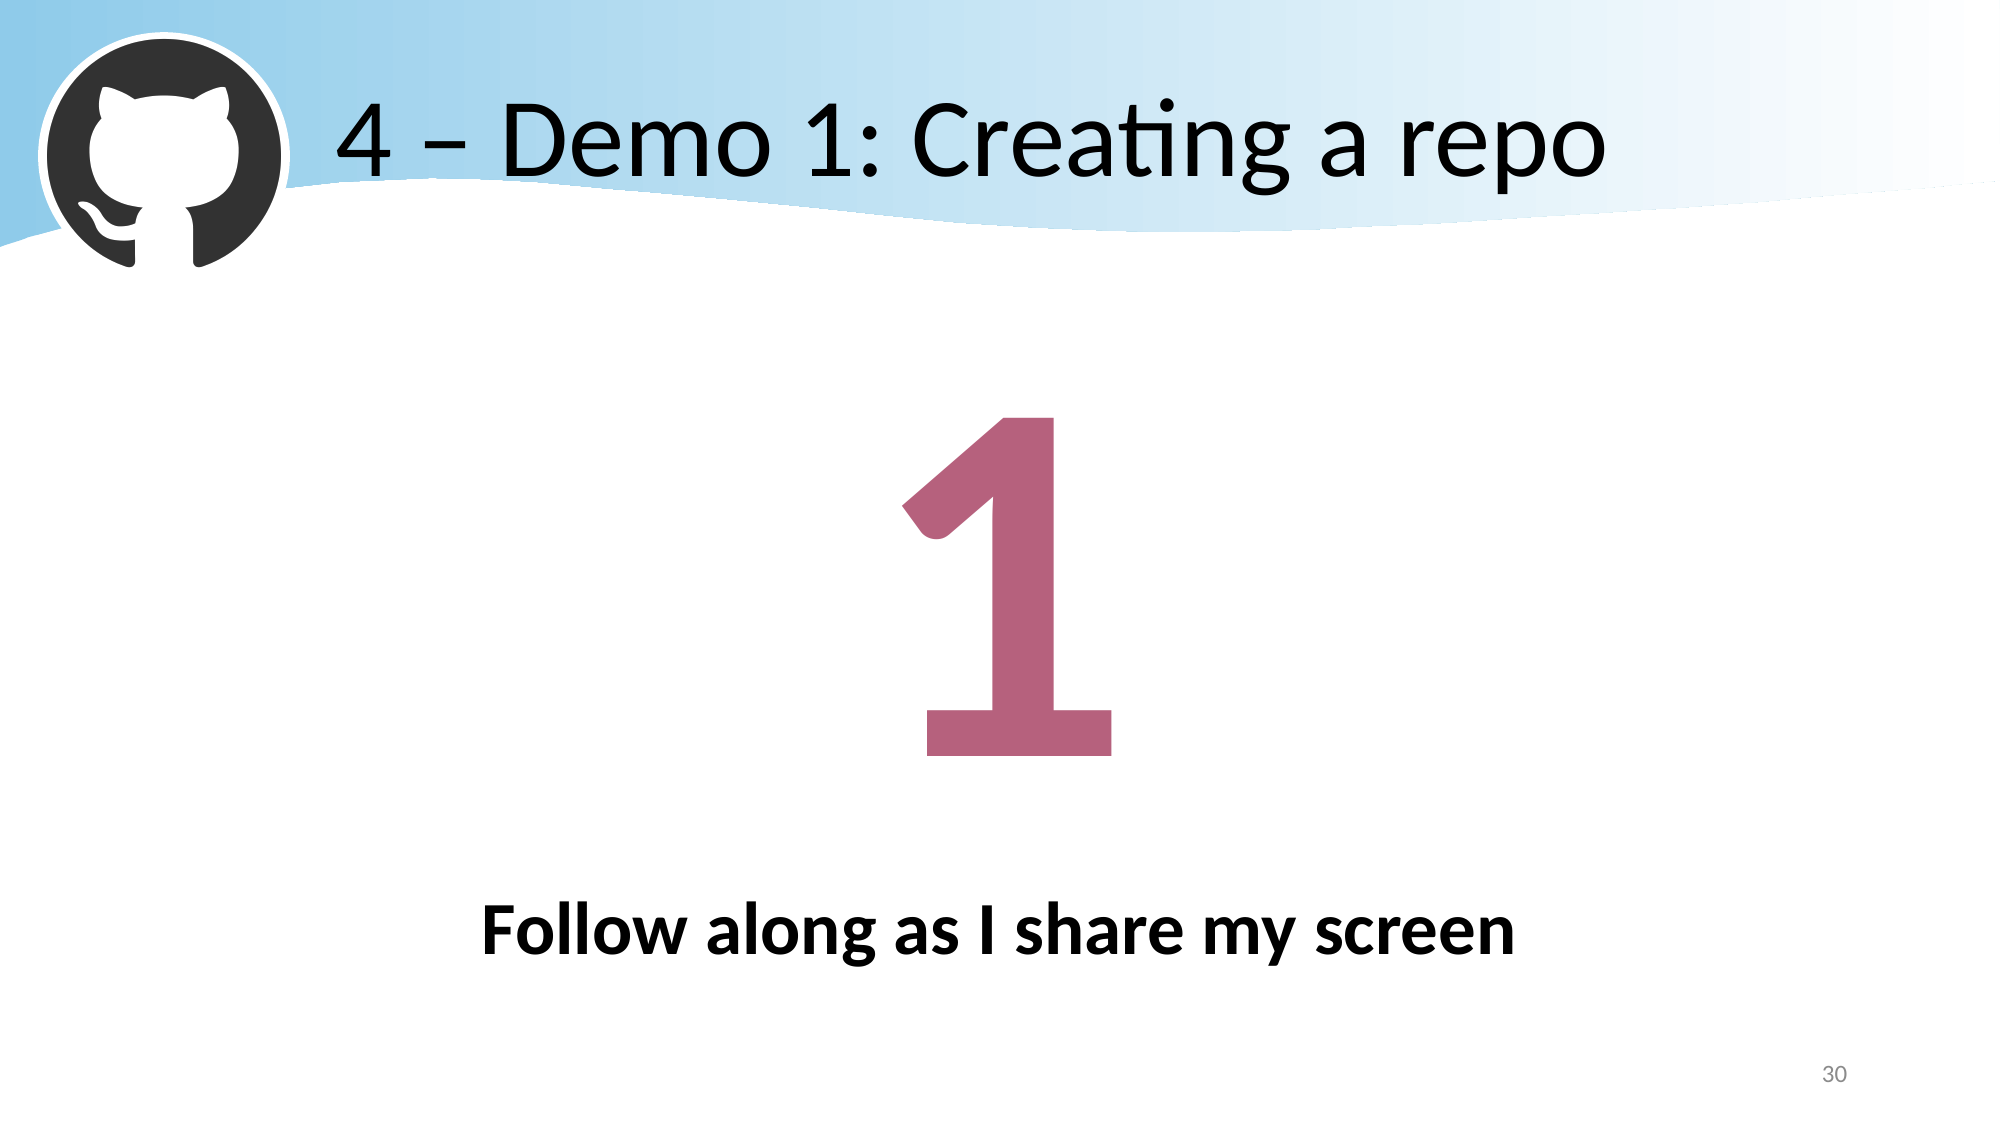

# 4 – Demo 1: Creating a repo
1
Follow along as I share my screen
30